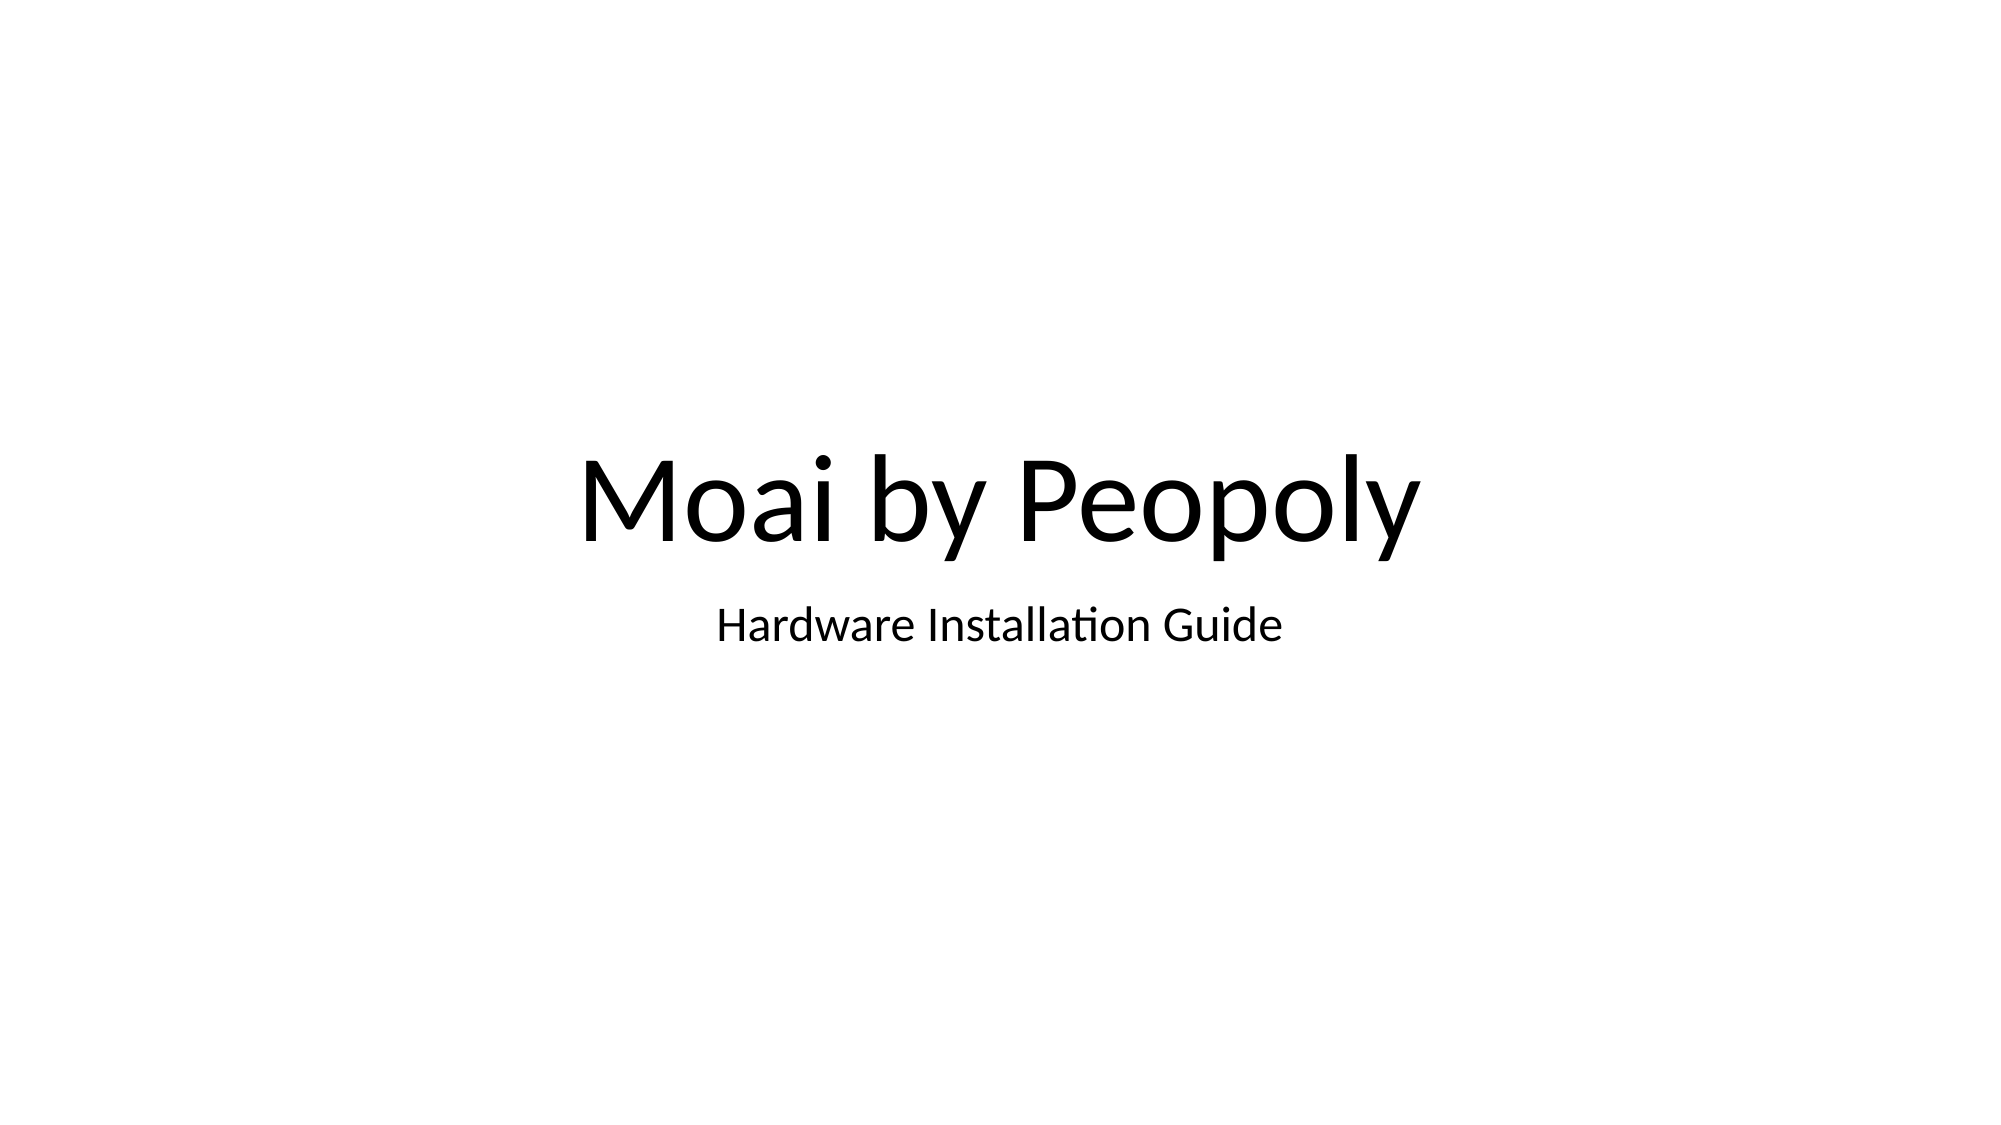

# Moai by Peopoly
Hardware Installation Guide